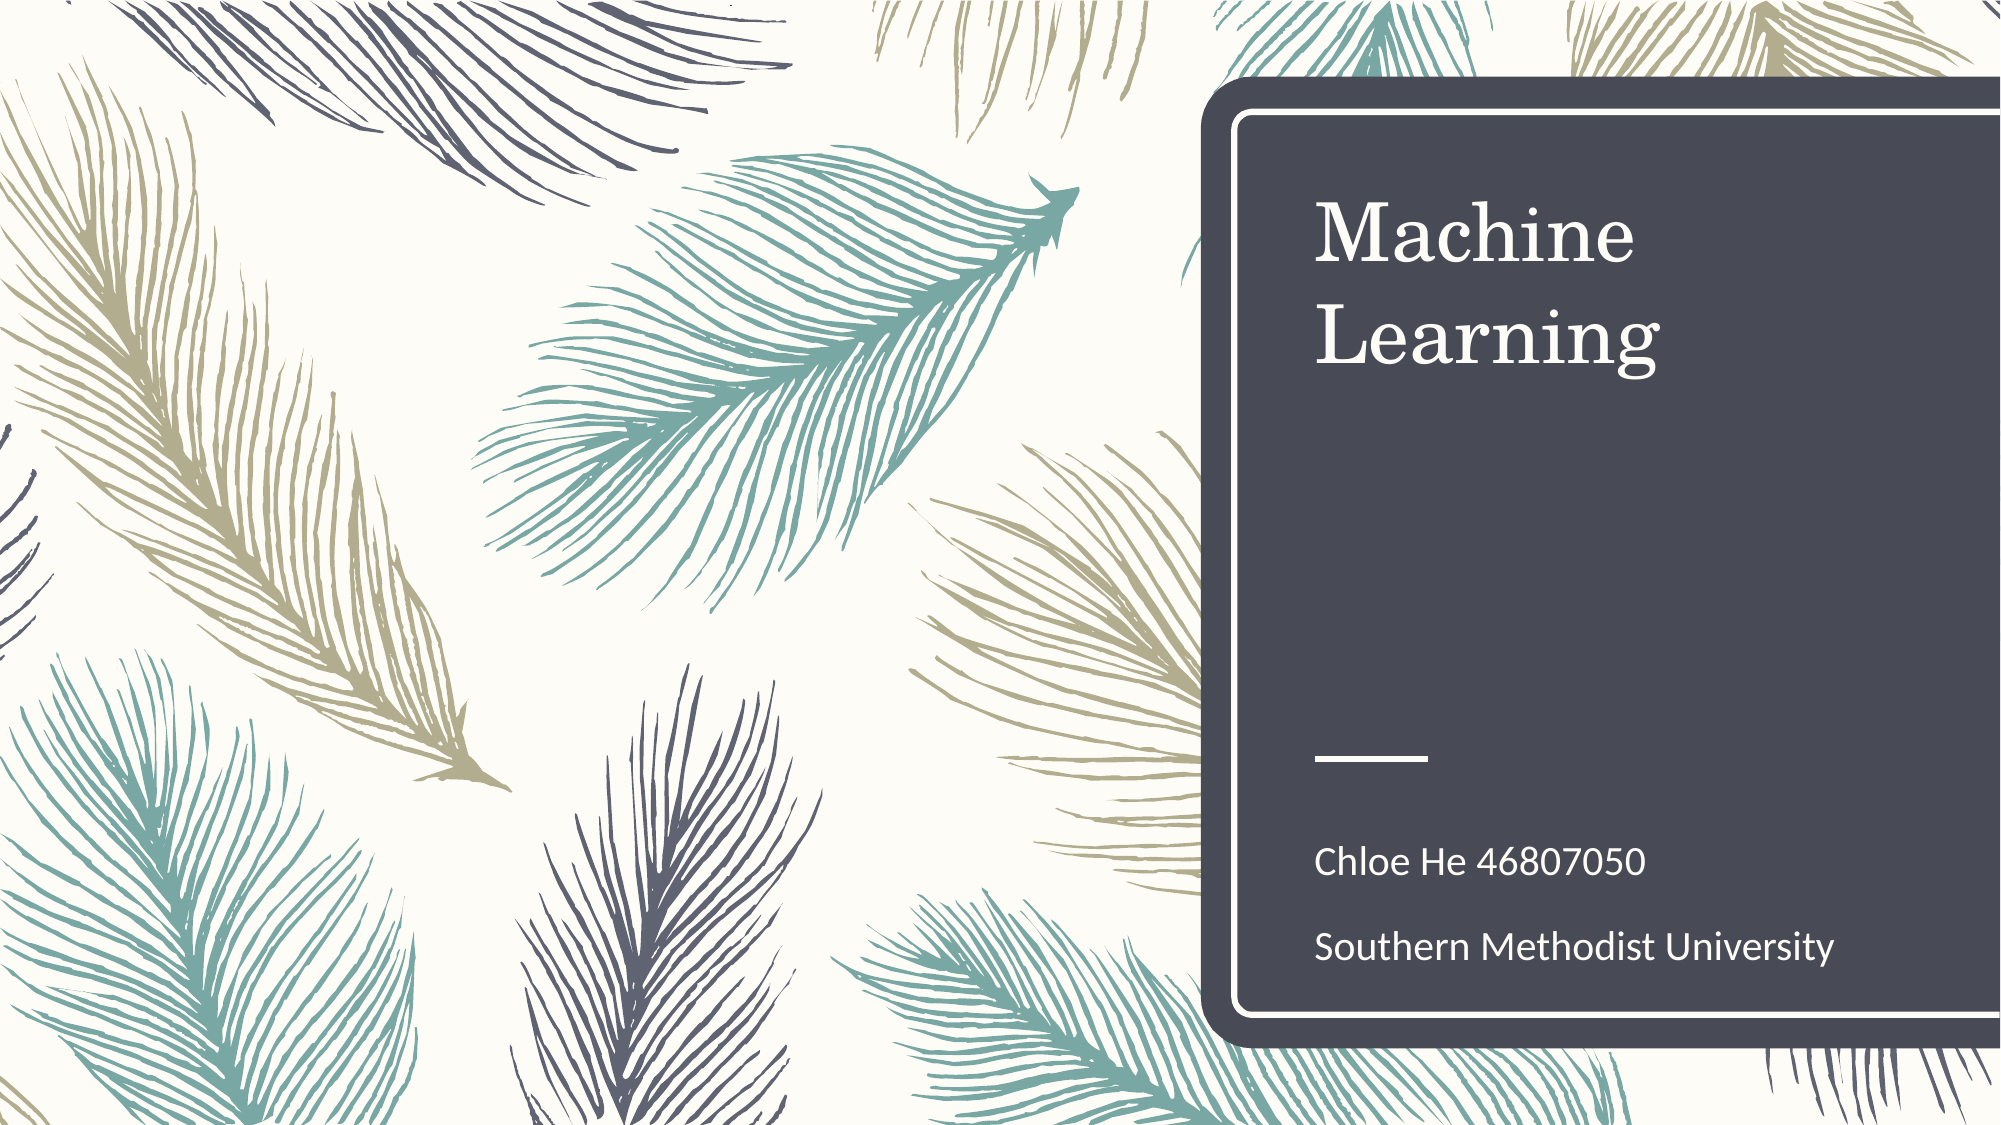

# Machine Learning
Chloe He 46807050
Southern Methodist University